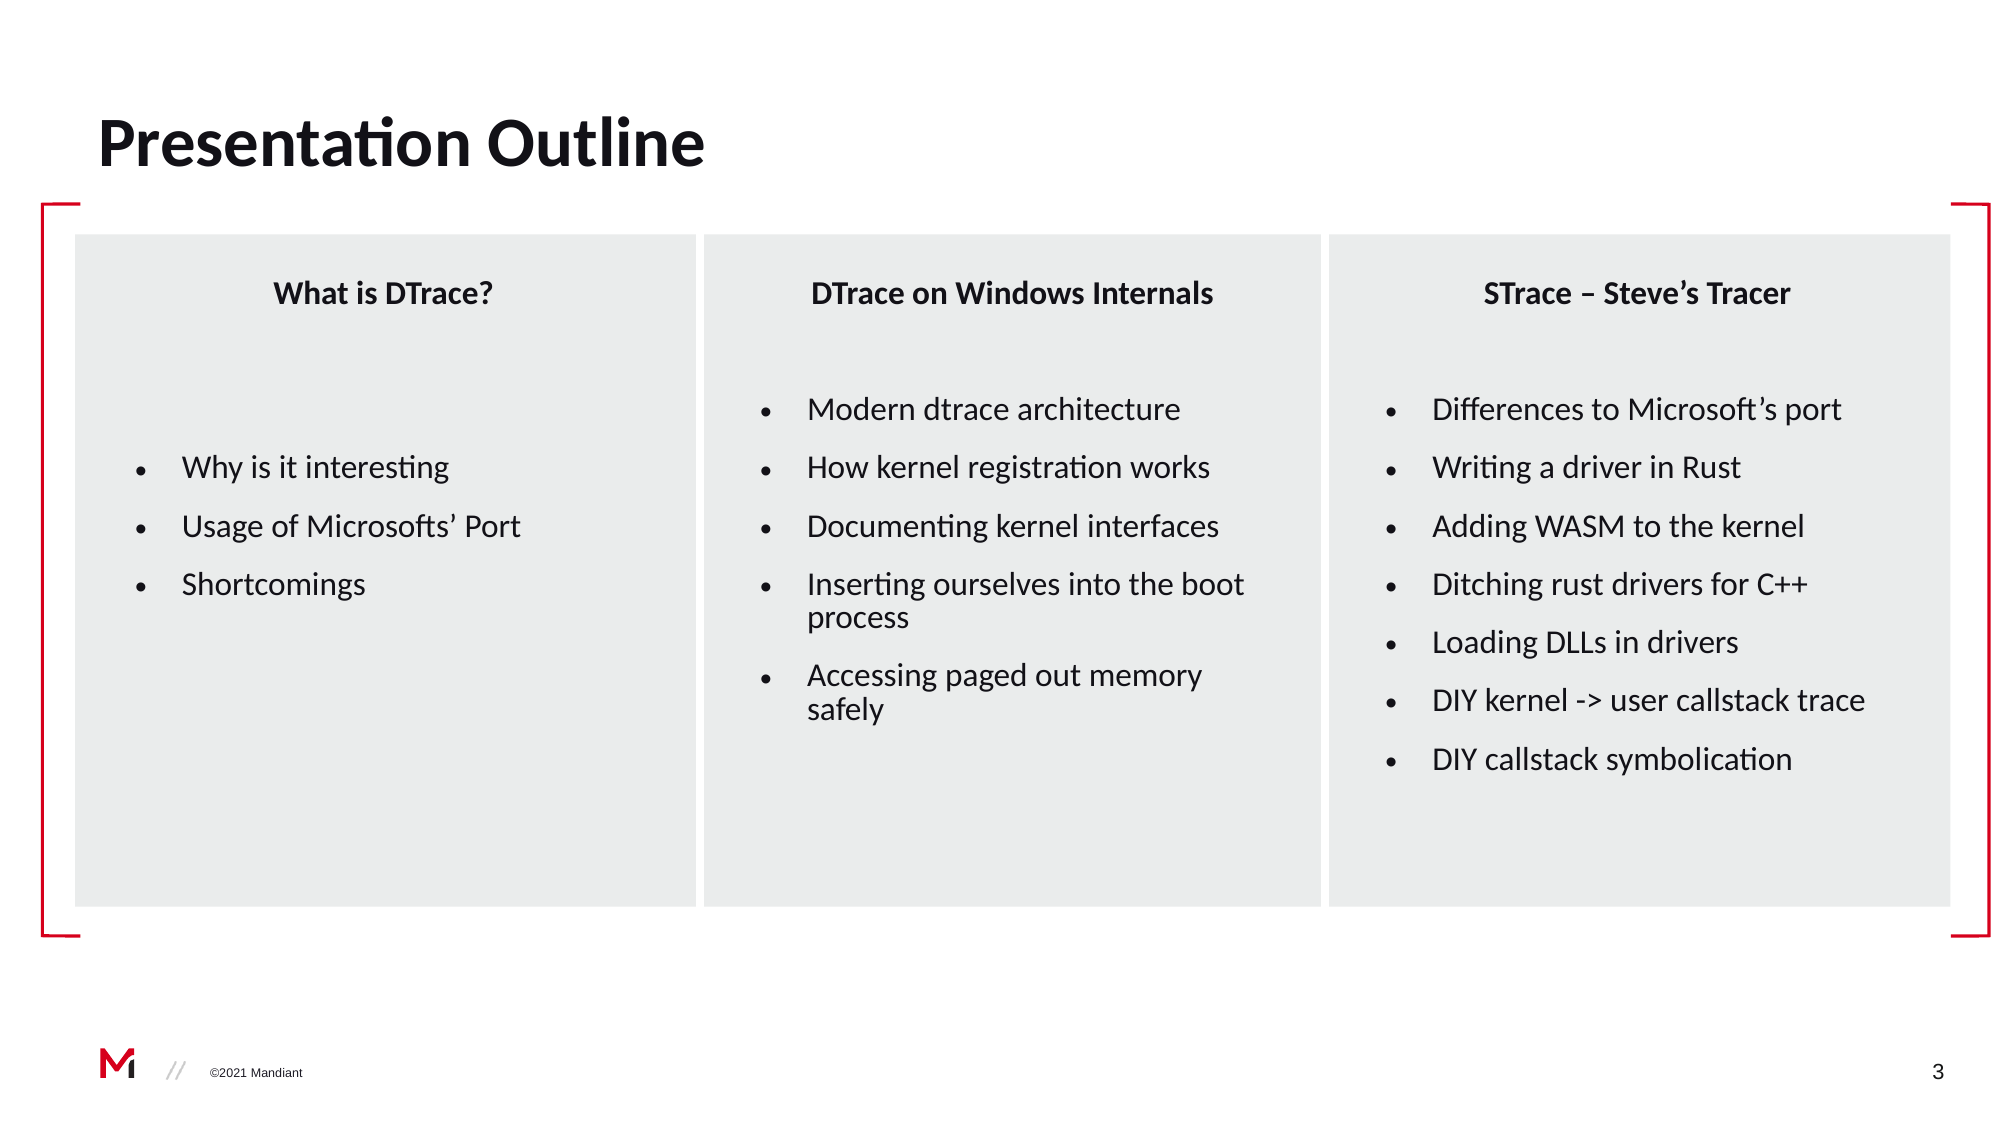

# Presentation Outline

| What is DTrace? Why is it interesting Usage of Microsofts’ Port Shortcomings | DTrace on Windows Internals Modern dtrace architecture How kernel registration works Documenting kernel interfaces Inserting ourselves into the boot process Accessing paged out memory safely | STrace – Steve’s Tracer Differences to Microsoft’s port Writing a driver in Rust Adding WASM to the kernel Ditching rust drivers for C++ Loading DLLs in drivers DIY kernel -> user callstack trace DIY callstack symbolication |
| --- | --- | --- |